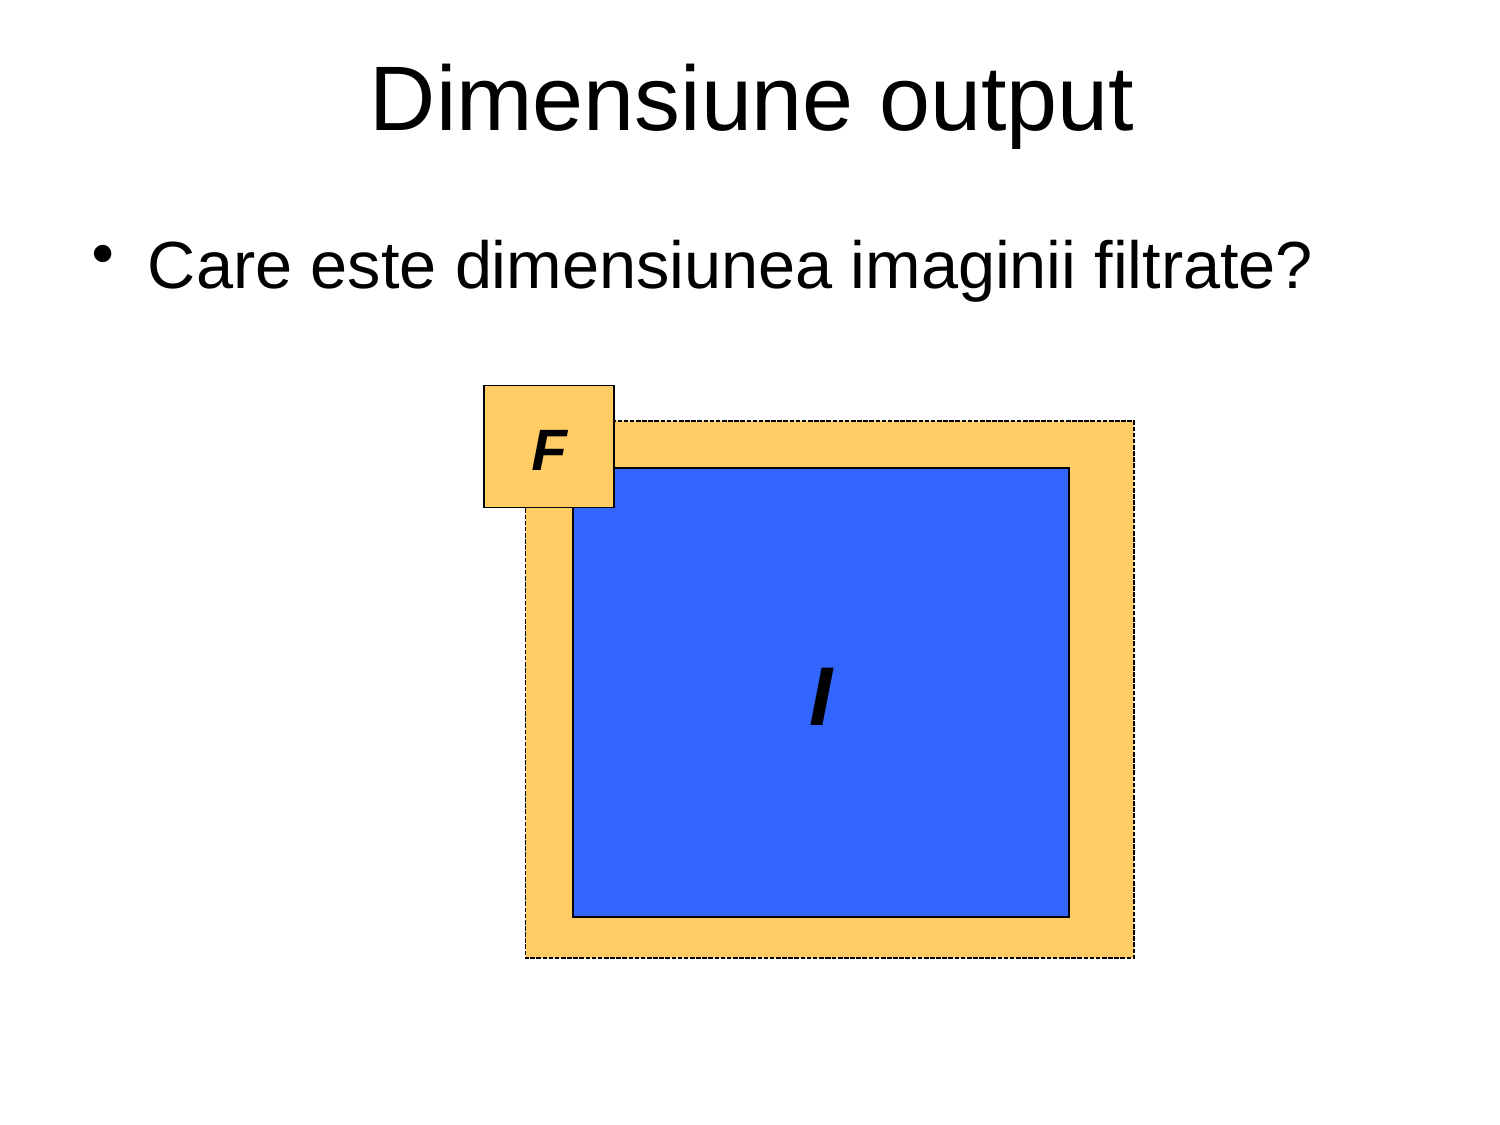

Dimensiune output
Care este dimensiunea imaginii filtrate?
F

I